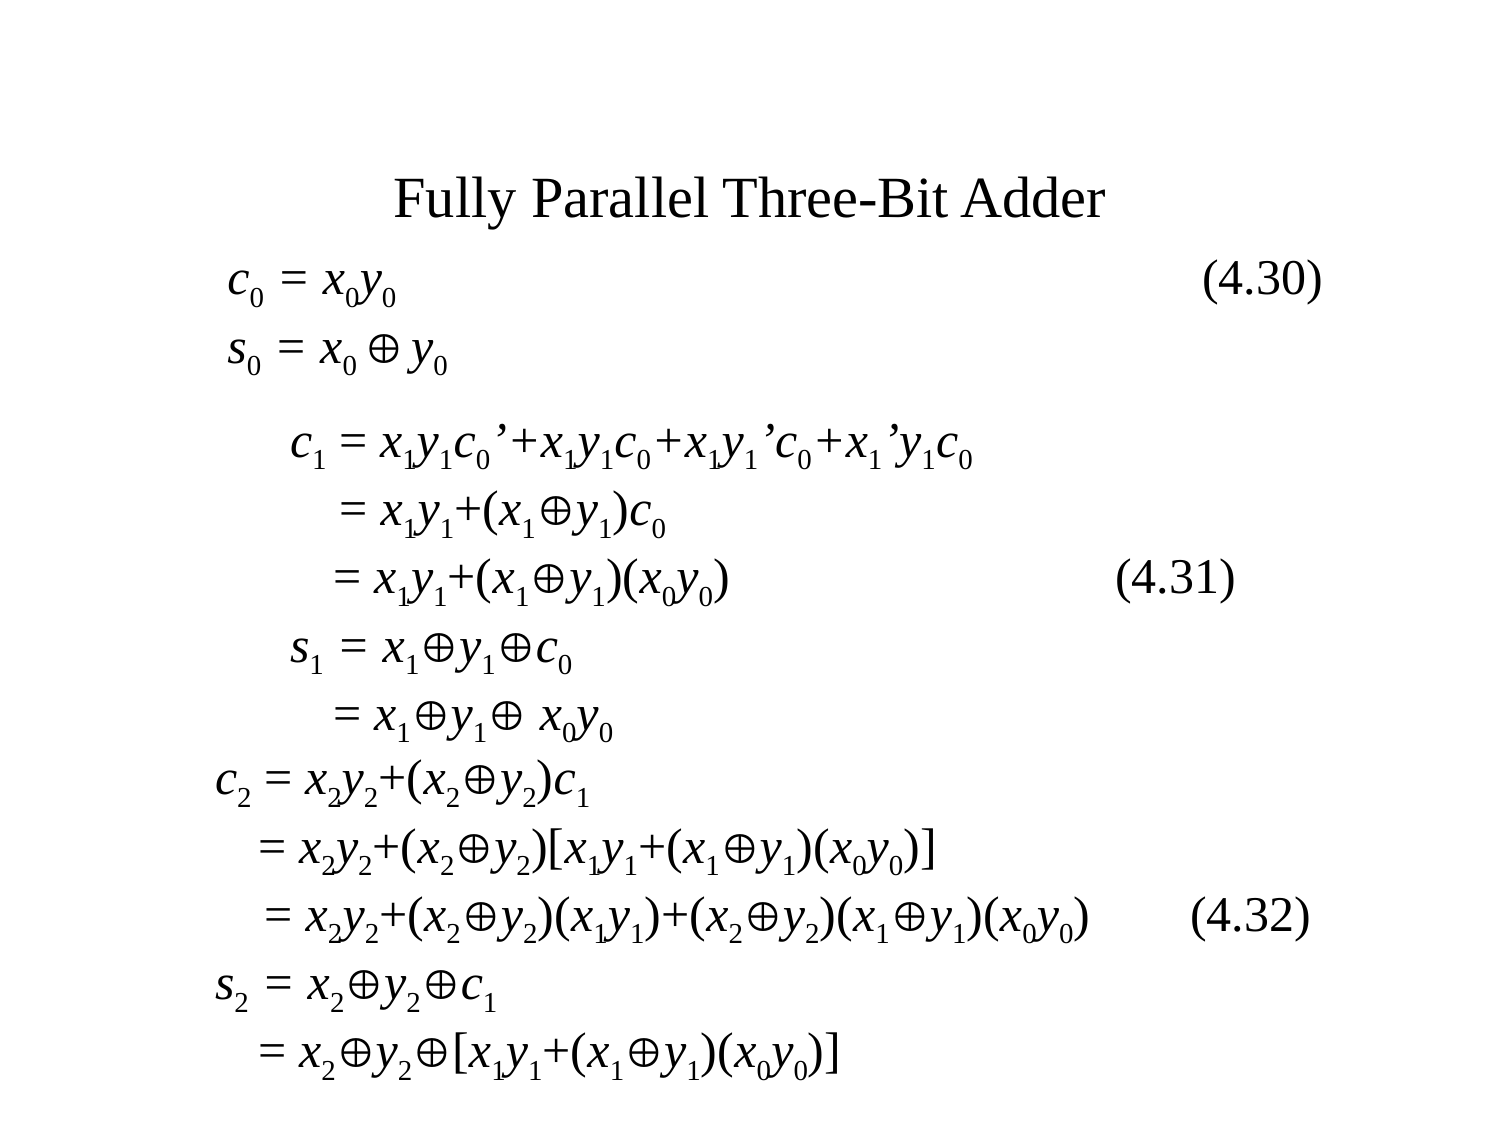

# Fully Parallel Three-Bit Adder
      c0 = x0y0						(4.30)
      s0 = x0 ⊕ y0

c1 = x1y1c0’+x1y1c0+x1y1’c0+x1’y1c0
    = x1y1+(x1⊕y1)c0
      = x1y1+(x1⊕y1)(x0y0)			      (4.31)
s1 = x1⊕y1⊕c0
      = x1⊕y1⊕ x0y0
c2 = x2y2+(x2⊕y2)c1
      = x2y2+(x2⊕y2)[x1y1+(x1⊕y1)(x0y0)]
    = x2y2+(x2⊕y2)(x1y1)+(x2⊕y2)(x1⊕y1)(x0y0)	      (4.32)
s2 = x2⊕y2⊕c1
      = x2⊕y2⊕[x1y1+(x1⊕y1)(x0y0)]